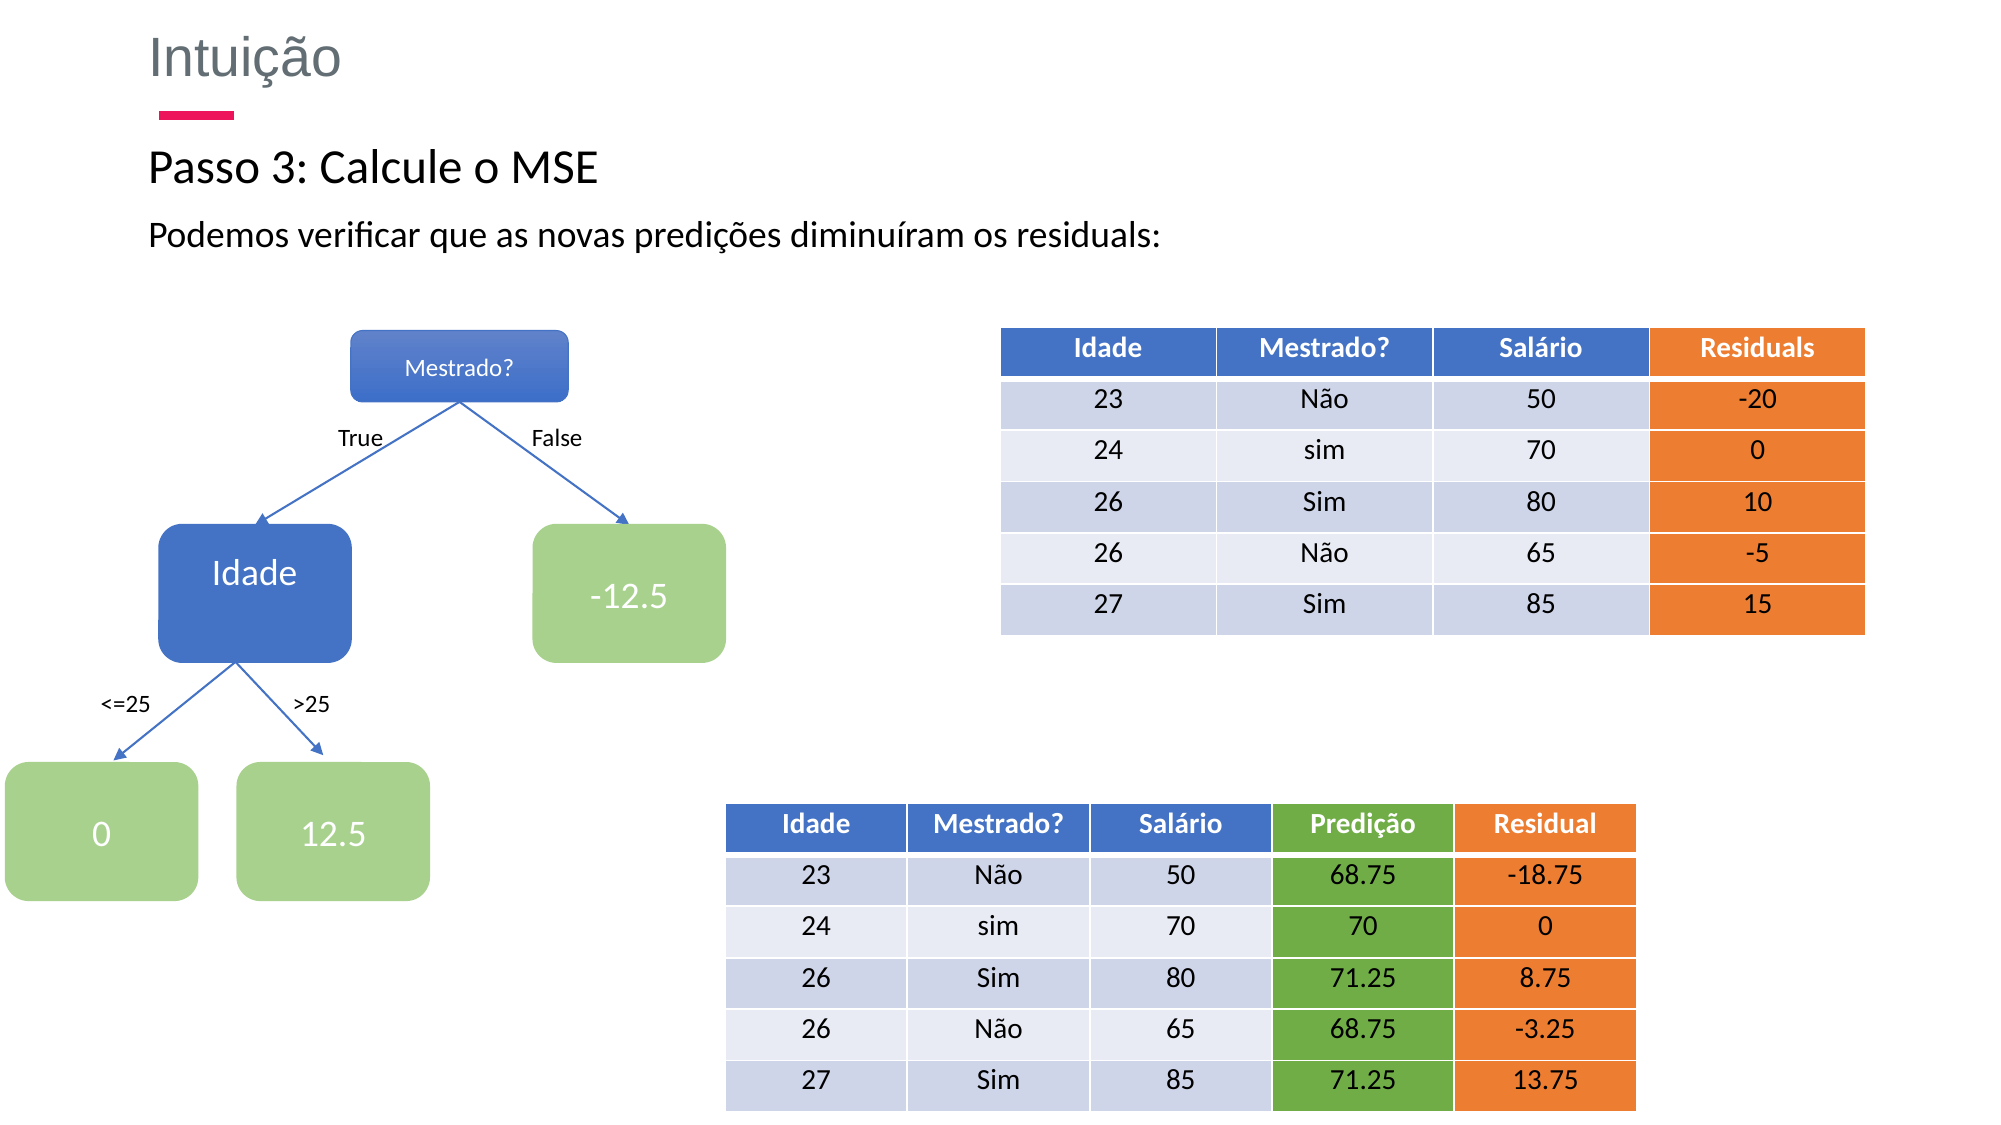

Intuição
Passo 3: Calcule o MSE
Podemos verificar que as novas predições diminuíram os residuals:
| Idade | Mestrado? | Salário | Residuals |
| --- | --- | --- | --- |
| 23 | Não | 50 | -20 |
| 24 | sim | 70 | 0 |
| 26 | Sim | 80 | 10 |
| 26 | Não | 65 | -5 |
| 27 | Sim | 85 | 15 |
Mestrado?
True
False
-12.5
 Idade, 15
34
125
>25
<=25
12.5
0
| Idade | Mestrado? | Salário | Predição | Residual |
| --- | --- | --- | --- | --- |
| 23 | Não | 50 | 68.75 | -18.75 |
| 24 | sim | 70 | 70 | 0 |
| 26 | Sim | 80 | 71.25 | 8.75 |
| 26 | Não | 65 | 68.75 | -3.25 |
| 27 | Sim | 85 | 71.25 | 13.75 |